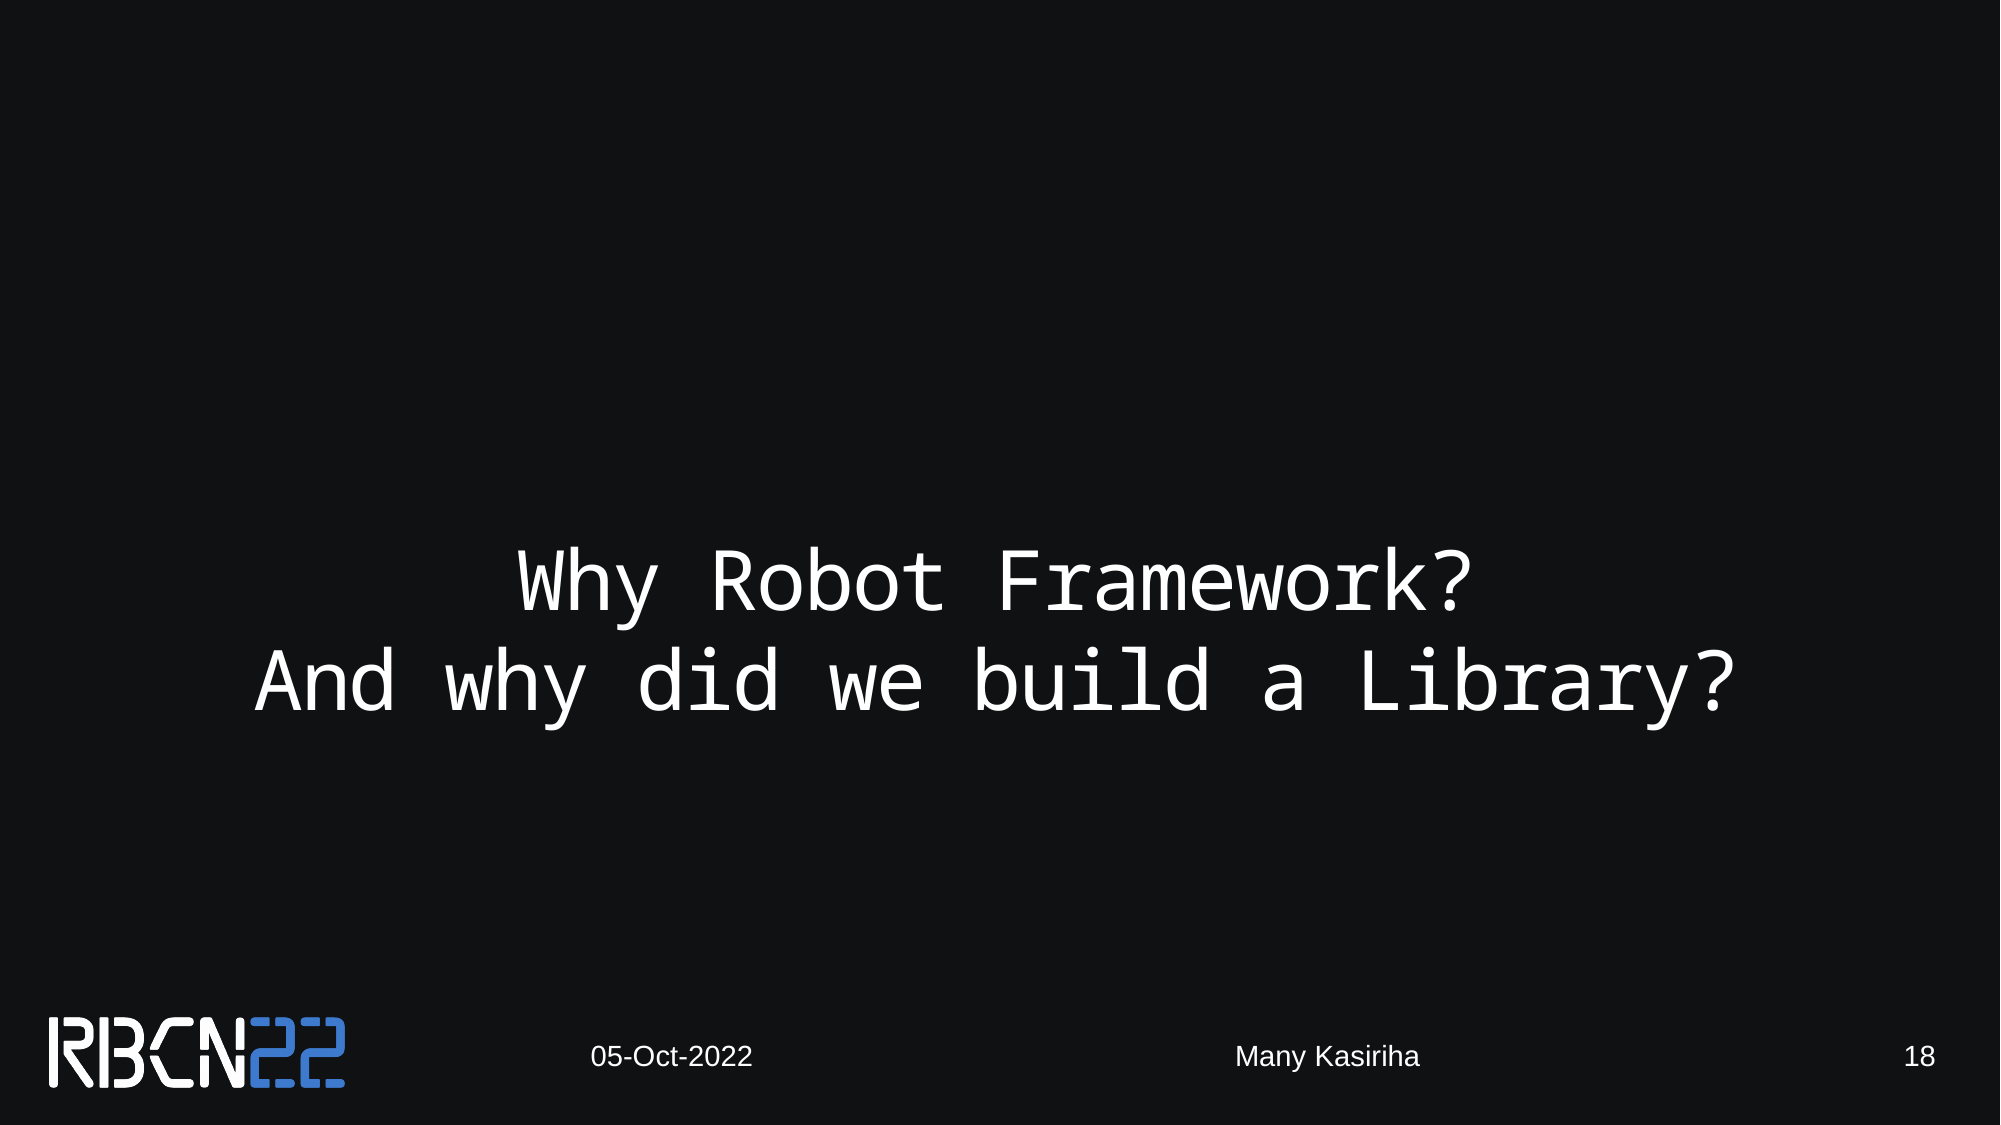

#

Why Robot Framework?
And why did we build a Library?
05-Oct-2022
Many Kasiriha
18